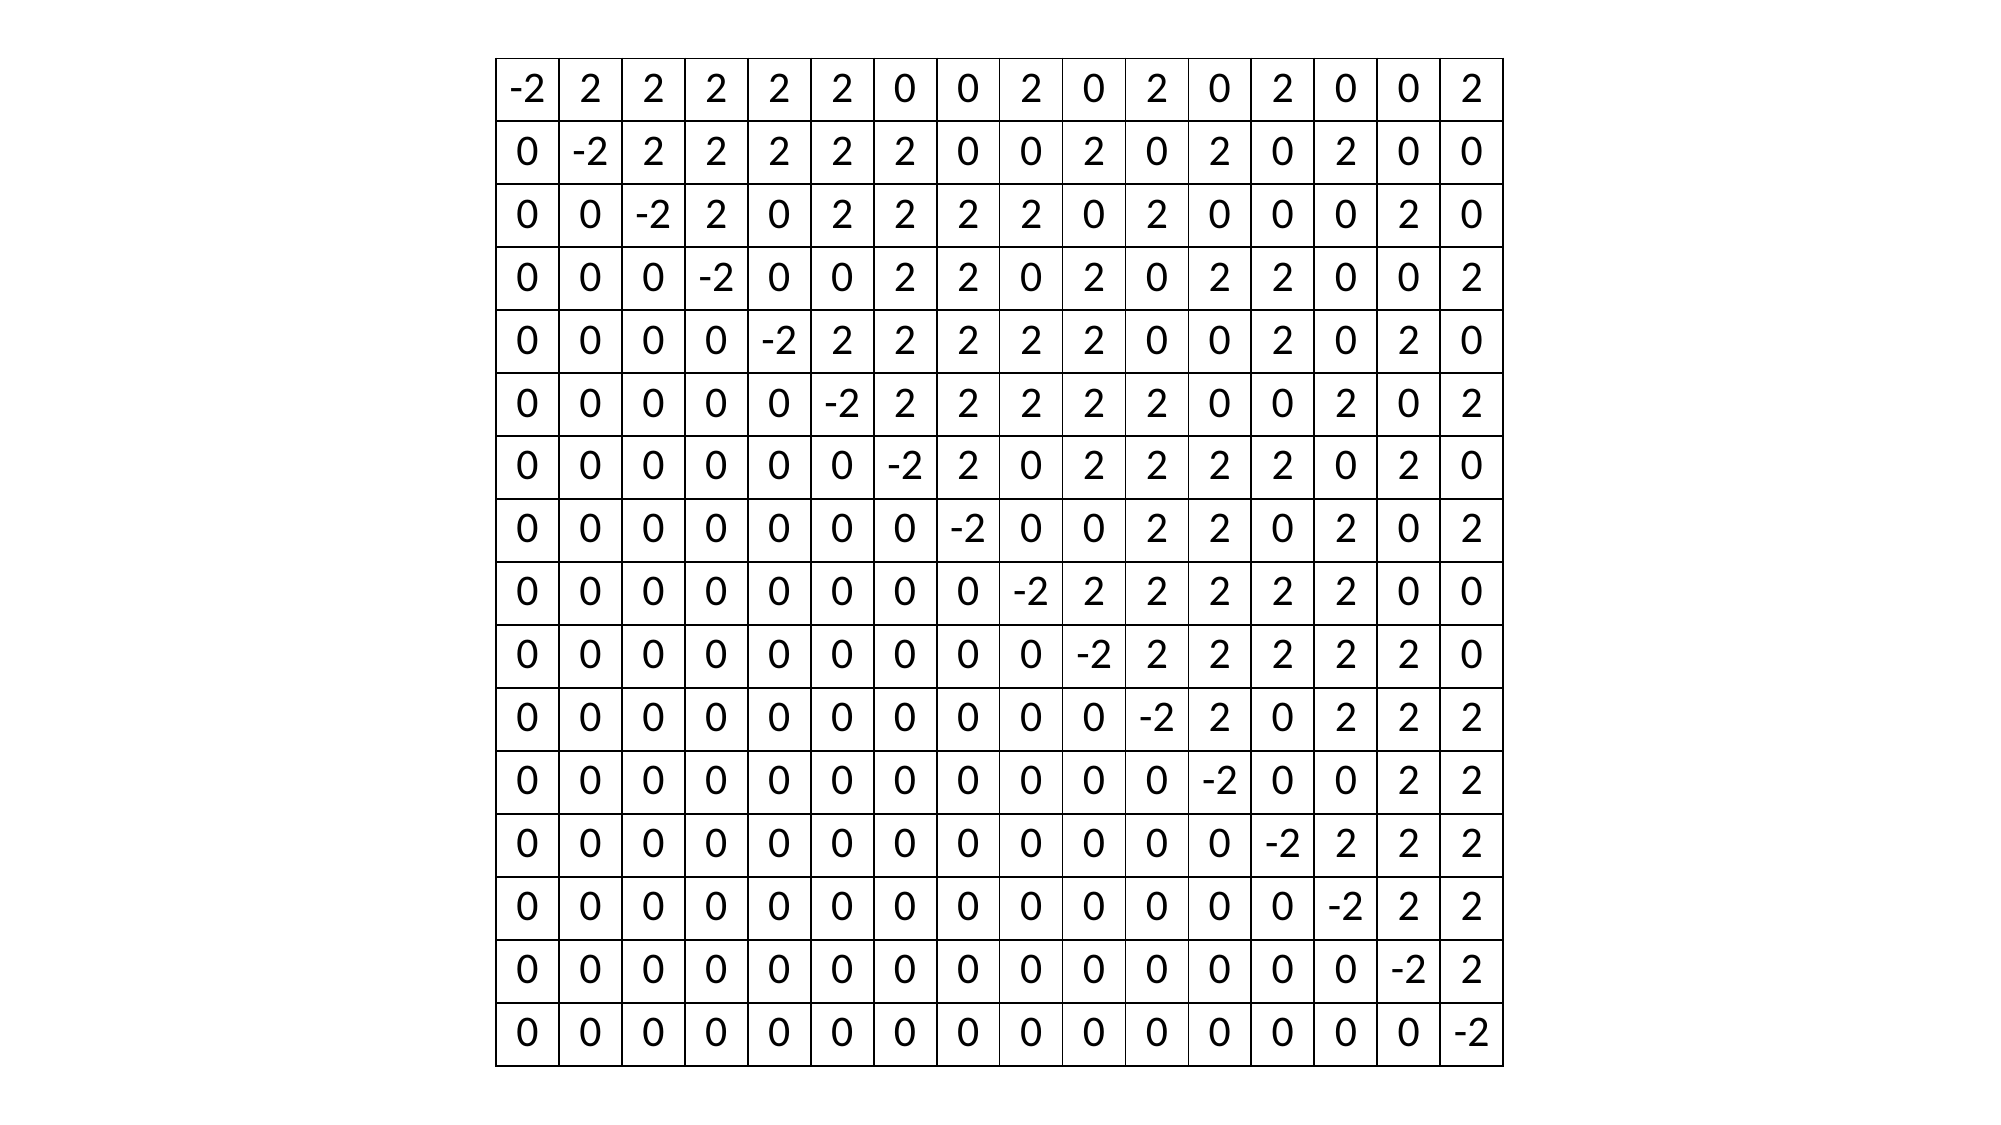

| -2 | 2 | 2 | 2 | 2 | 2 | 0 | 0 | 2 | 0 | 2 | 0 | 2 | 0 | 0 | 2 |
| --- | --- | --- | --- | --- | --- | --- | --- | --- | --- | --- | --- | --- | --- | --- | --- |
| 0 | -2 | 2 | 2 | 2 | 2 | 2 | 0 | 0 | 2 | 0 | 2 | 0 | 2 | 0 | 0 |
| 0 | 0 | -2 | 2 | 0 | 2 | 2 | 2 | 2 | 0 | 2 | 0 | 0 | 0 | 2 | 0 |
| 0 | 0 | 0 | -2 | 0 | 0 | 2 | 2 | 0 | 2 | 0 | 2 | 2 | 0 | 0 | 2 |
| 0 | 0 | 0 | 0 | -2 | 2 | 2 | 2 | 2 | 2 | 0 | 0 | 2 | 0 | 2 | 0 |
| 0 | 0 | 0 | 0 | 0 | -2 | 2 | 2 | 2 | 2 | 2 | 0 | 0 | 2 | 0 | 2 |
| 0 | 0 | 0 | 0 | 0 | 0 | -2 | 2 | 0 | 2 | 2 | 2 | 2 | 0 | 2 | 0 |
| 0 | 0 | 0 | 0 | 0 | 0 | 0 | -2 | 0 | 0 | 2 | 2 | 0 | 2 | 0 | 2 |
| 0 | 0 | 0 | 0 | 0 | 0 | 0 | 0 | -2 | 2 | 2 | 2 | 2 | 2 | 0 | 0 |
| 0 | 0 | 0 | 0 | 0 | 0 | 0 | 0 | 0 | -2 | 2 | 2 | 2 | 2 | 2 | 0 |
| 0 | 0 | 0 | 0 | 0 | 0 | 0 | 0 | 0 | 0 | -2 | 2 | 0 | 2 | 2 | 2 |
| 0 | 0 | 0 | 0 | 0 | 0 | 0 | 0 | 0 | 0 | 0 | -2 | 0 | 0 | 2 | 2 |
| 0 | 0 | 0 | 0 | 0 | 0 | 0 | 0 | 0 | 0 | 0 | 0 | -2 | 2 | 2 | 2 |
| 0 | 0 | 0 | 0 | 0 | 0 | 0 | 0 | 0 | 0 | 0 | 0 | 0 | -2 | 2 | 2 |
| 0 | 0 | 0 | 0 | 0 | 0 | 0 | 0 | 0 | 0 | 0 | 0 | 0 | 0 | -2 | 2 |
| 0 | 0 | 0 | 0 | 0 | 0 | 0 | 0 | 0 | 0 | 0 | 0 | 0 | 0 | 0 | -2 |